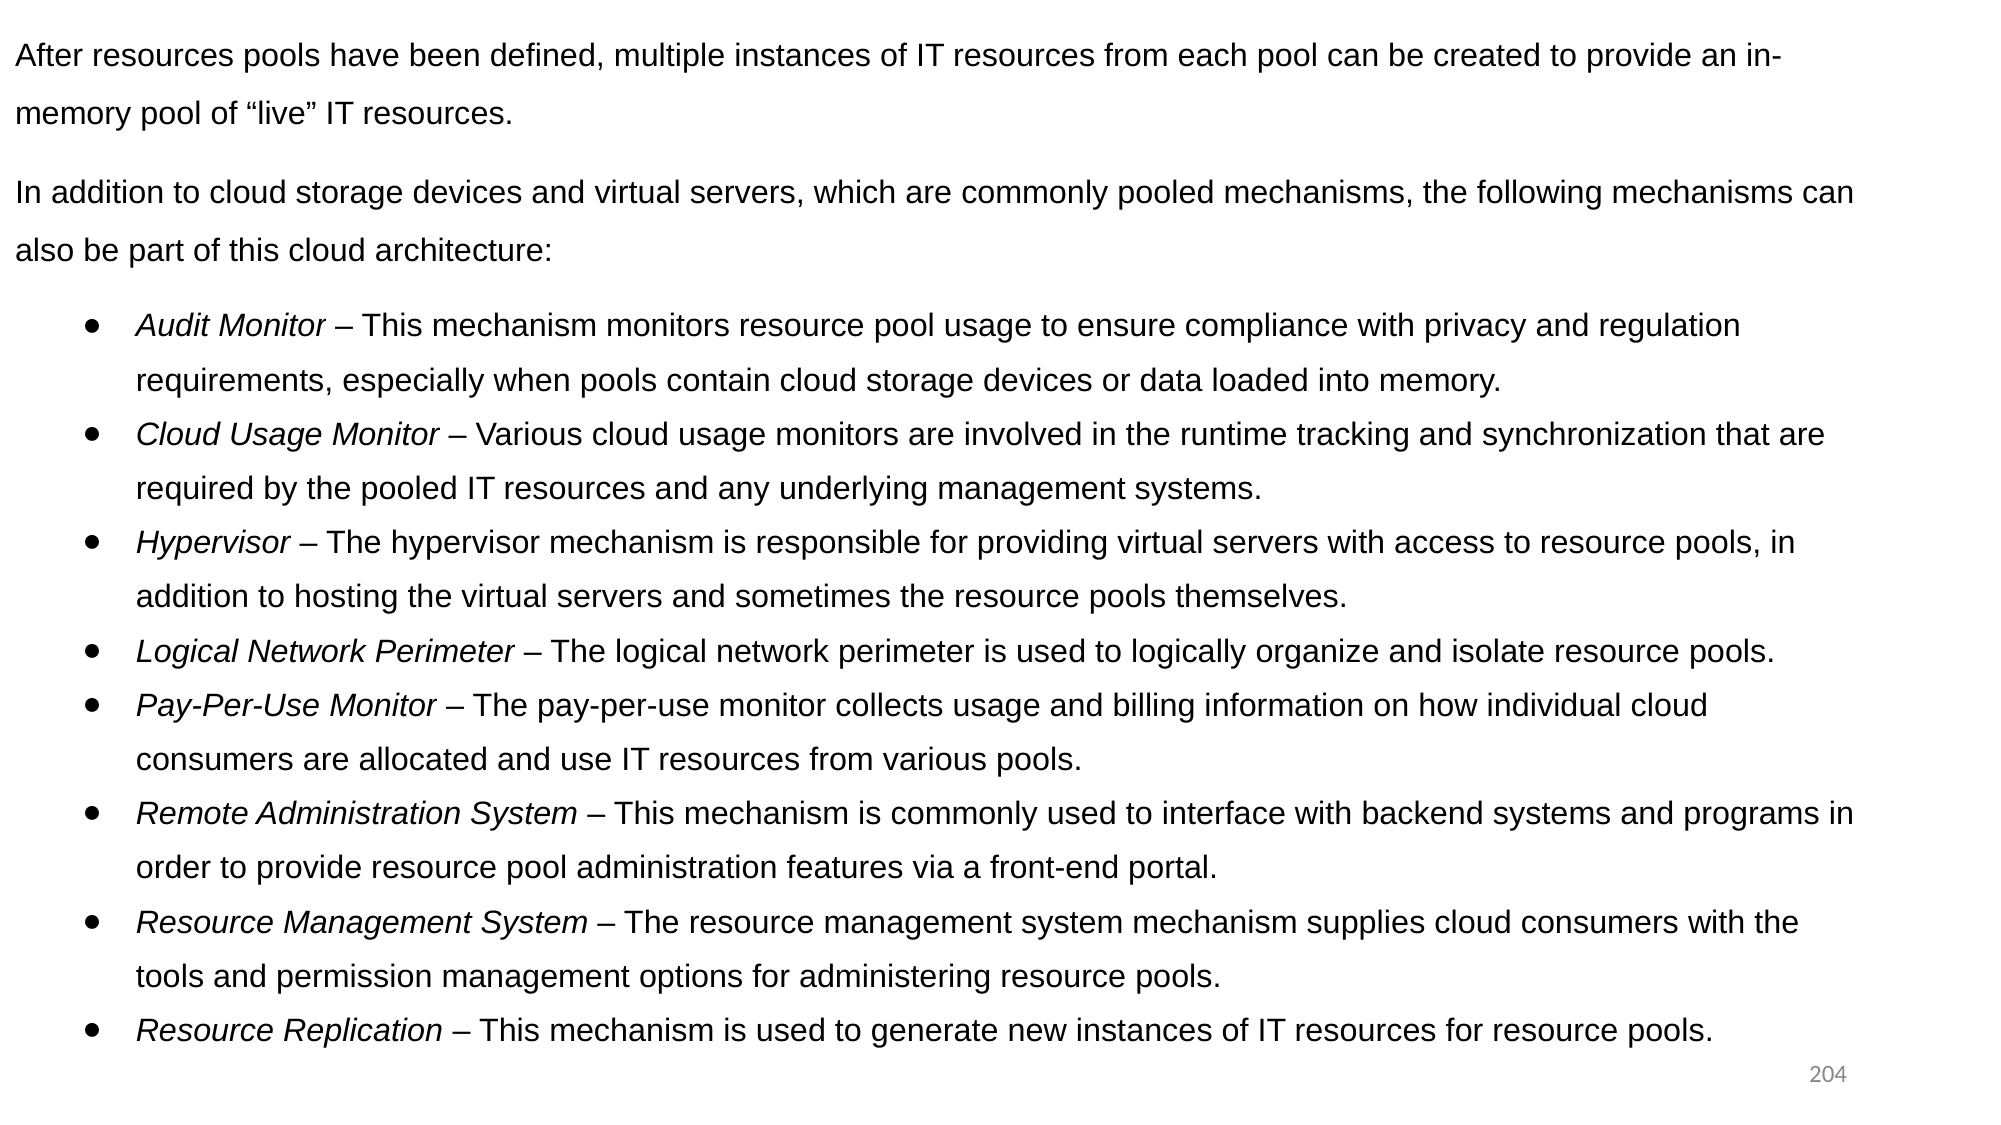

After resources pools have been defined, multiple instances of IT resources from each pool can be created to provide an in-memory pool of “live” IT resources.
In addition to cloud storage devices and virtual servers, which are commonly pooled mechanisms, the following mechanisms can also be part of this cloud architecture:
Audit Monitor – This mechanism monitors resource pool usage to ensure compliance with privacy and regulation requirements, especially when pools contain cloud storage devices or data loaded into memory.
Cloud Usage Monitor – Various cloud usage monitors are involved in the runtime tracking and synchronization that are required by the pooled IT resources and any underlying management systems.
Hypervisor – The hypervisor mechanism is responsible for providing virtual servers with access to resource pools, in addition to hosting the virtual servers and sometimes the resource pools themselves.
Logical Network Perimeter – The logical network perimeter is used to logically organize and isolate resource pools.
Pay-Per-Use Monitor – The pay-per-use monitor collects usage and billing information on how individual cloud consumers are allocated and use IT resources from various pools.
Remote Administration System – This mechanism is commonly used to interface with backend systems and programs in order to provide resource pool administration features via a front-end portal.
Resource Management System – The resource management system mechanism supplies cloud consumers with the tools and permission management options for administering resource pools.
Resource Replication – This mechanism is used to generate new instances of IT resources for resource pools.
204